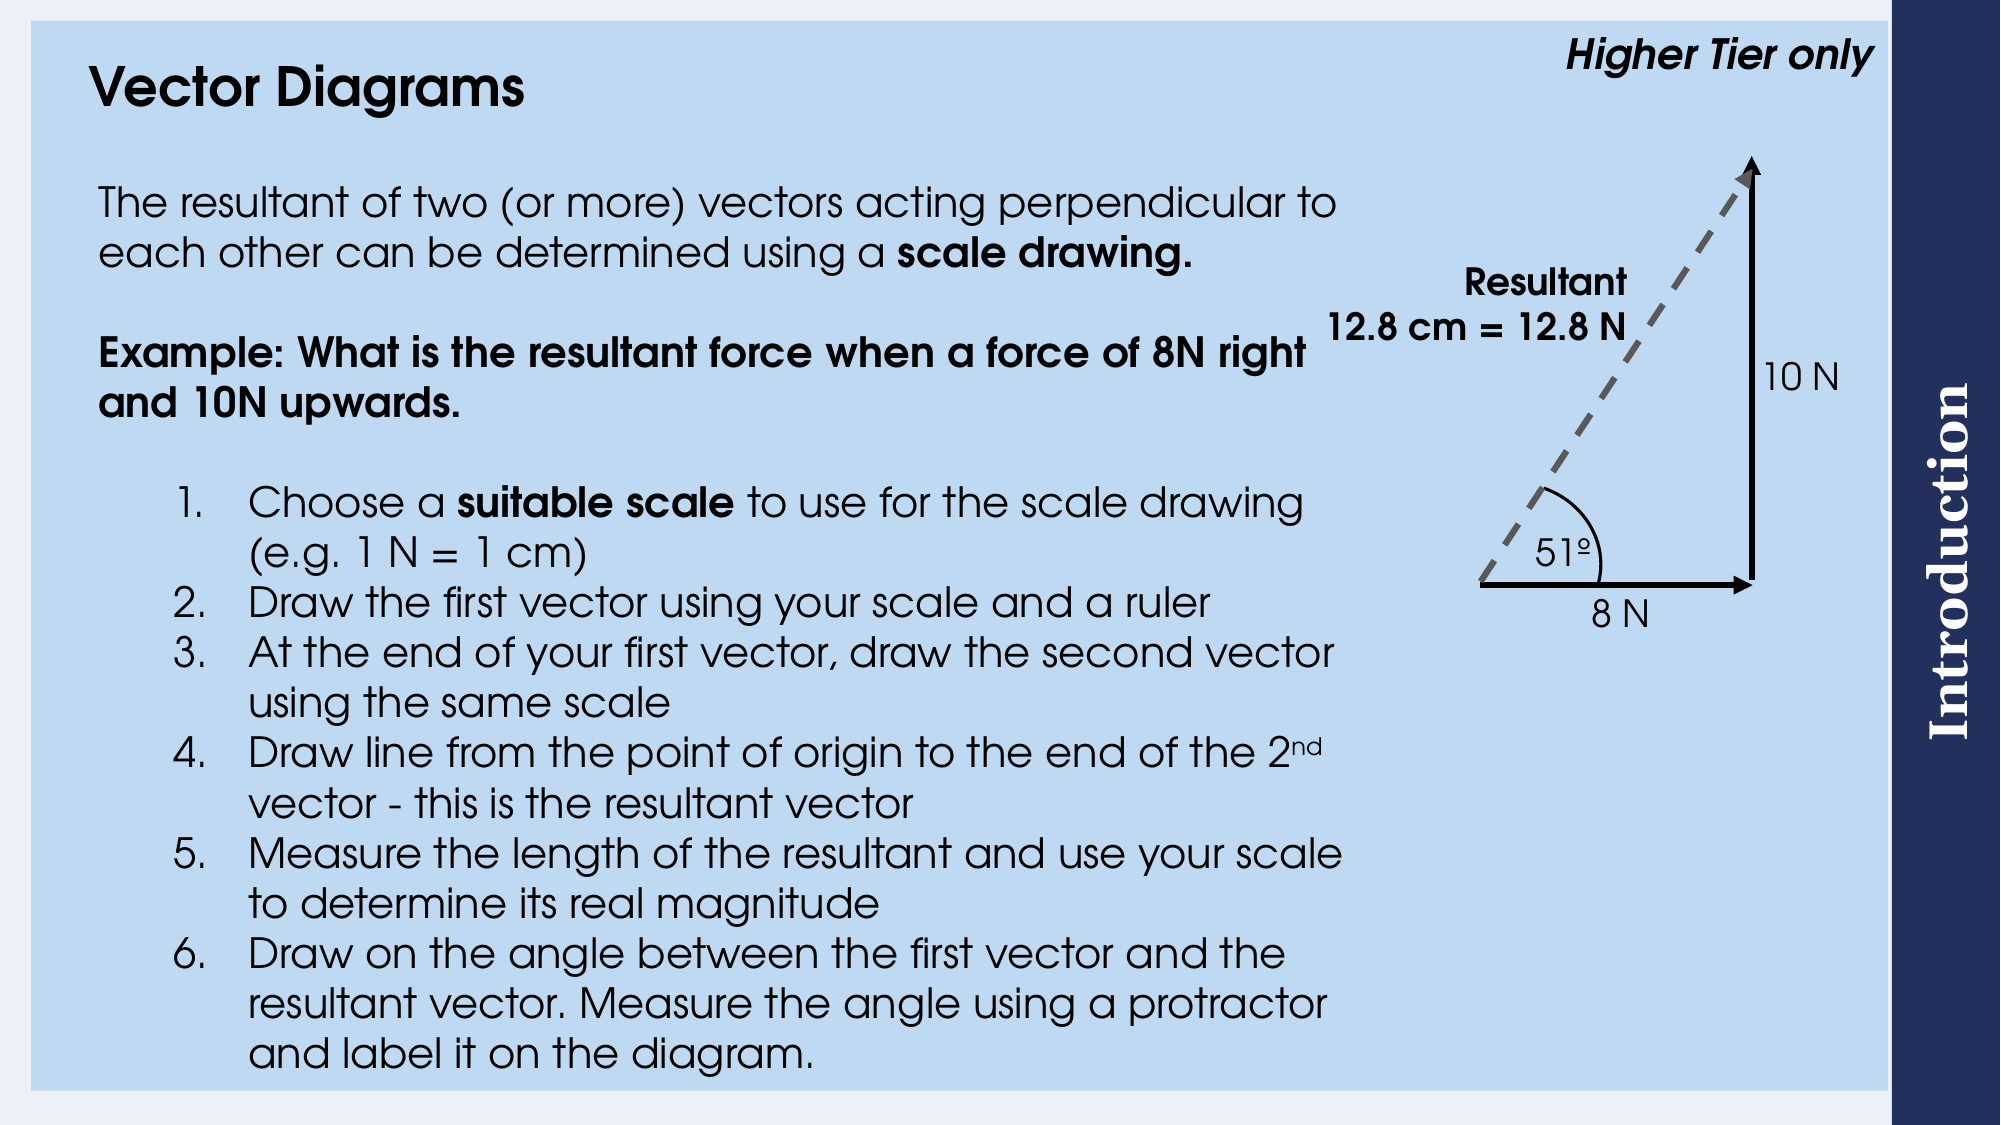

# Vector Diagrams
Higher Tier only

|  |  |  |  |  |  |  |  |  |  |  |
| --- | --- | --- | --- | --- | --- | --- | --- | --- | --- | --- |
|  |  |  |  |  |  |  |  |  |  |  |
|  |  |  |  |  |  |  |  |  |  |  |
|  |  |  |  |  |  |  |  |  |  |  |
|  |  |  |  |  |  |  |  |  |  |  |
|  |  |  |  |  |  |  |  |  |  |  |
|  |  |  |  |  |  |  |  |  |  |  |
|  |  |  |  |  |  |  |  |  |  |  |
|  |  |  |  |  |  |  |  |  |  |  |
|  |  |  |  |  |  |  |  |  |  |  |
|  |  |  |  |  |  |  |  |  |  |  |
|  |  |  |  |  |  |  |  |  |  |  |
The resultant of two (or more) vectors acting perpendicular to each other can be determined using a scale drawing.

Example: What is the resultant force when a force of 8N right and 10N upwards.

Choose a suitable scale to use for the scale drawing (e.g. 1 N = 1 cm)
Draw the first vector using your scale and a ruler
At the end of your first vector, draw the second vector using the same scale
Draw line from the point of origin to the end of the 2nd vector - this is the resultant vector
Measure the length of the resultant and use your scale to determine its real magnitude
Draw on the angle between the first vector and the resultant vector. Measure the angle using a protractor and label it on the diagram.
Resultant
12.8 cm = 12.8 N
10 N

51º
8 N